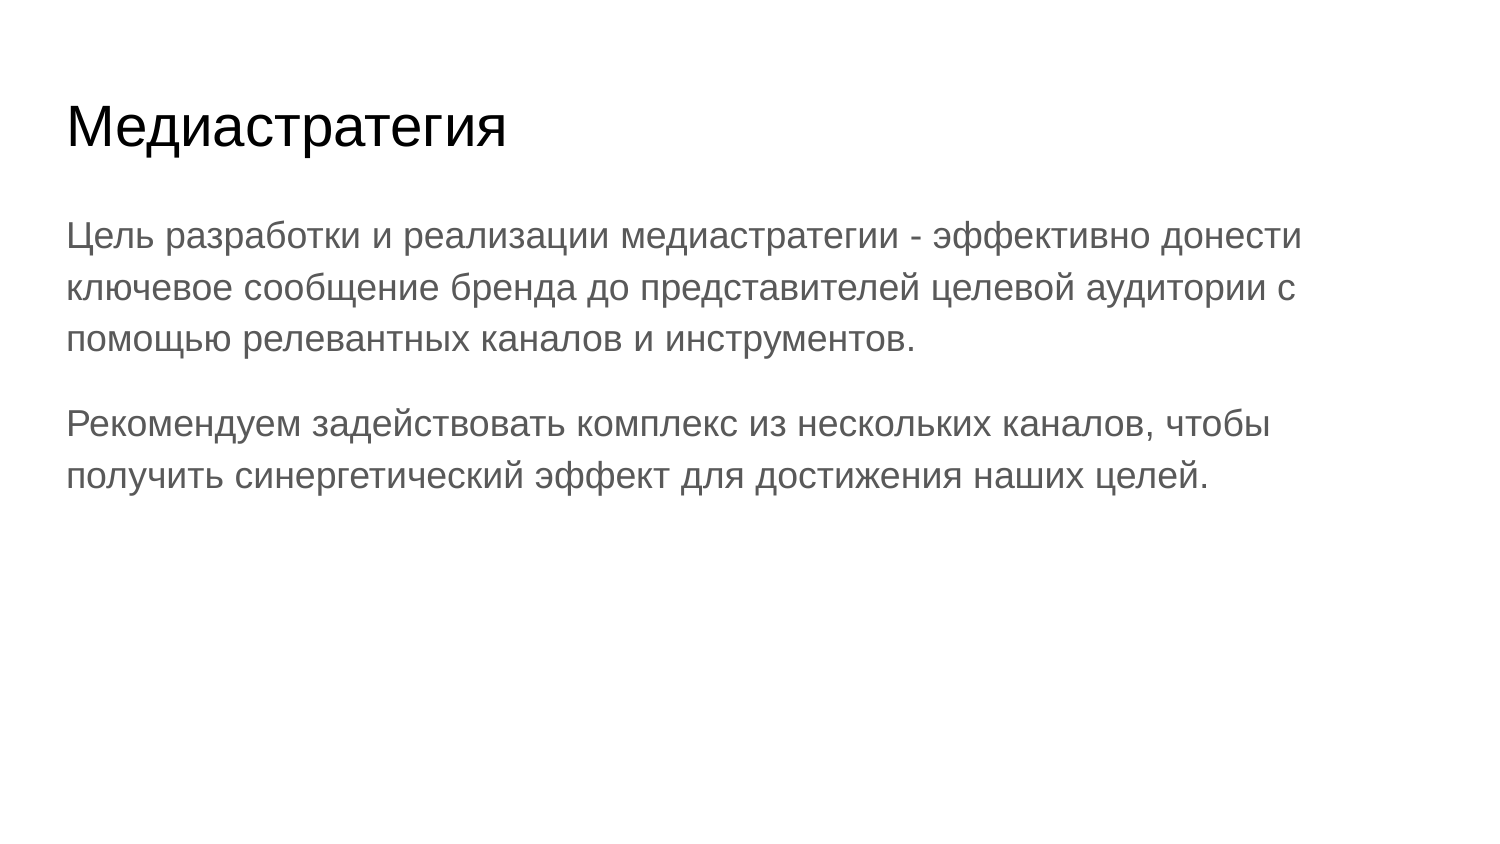

# Медиастратегия
Цель разработки и реализации медиастратегии - эффективно донести ключевое сообщение бренда до представителей целевой аудитории с помощью релевантных каналов и инструментов.
Рекомендуем задействовать комплекс из нескольких каналов, чтобы получить синергетический эффект для достижения наших целей.